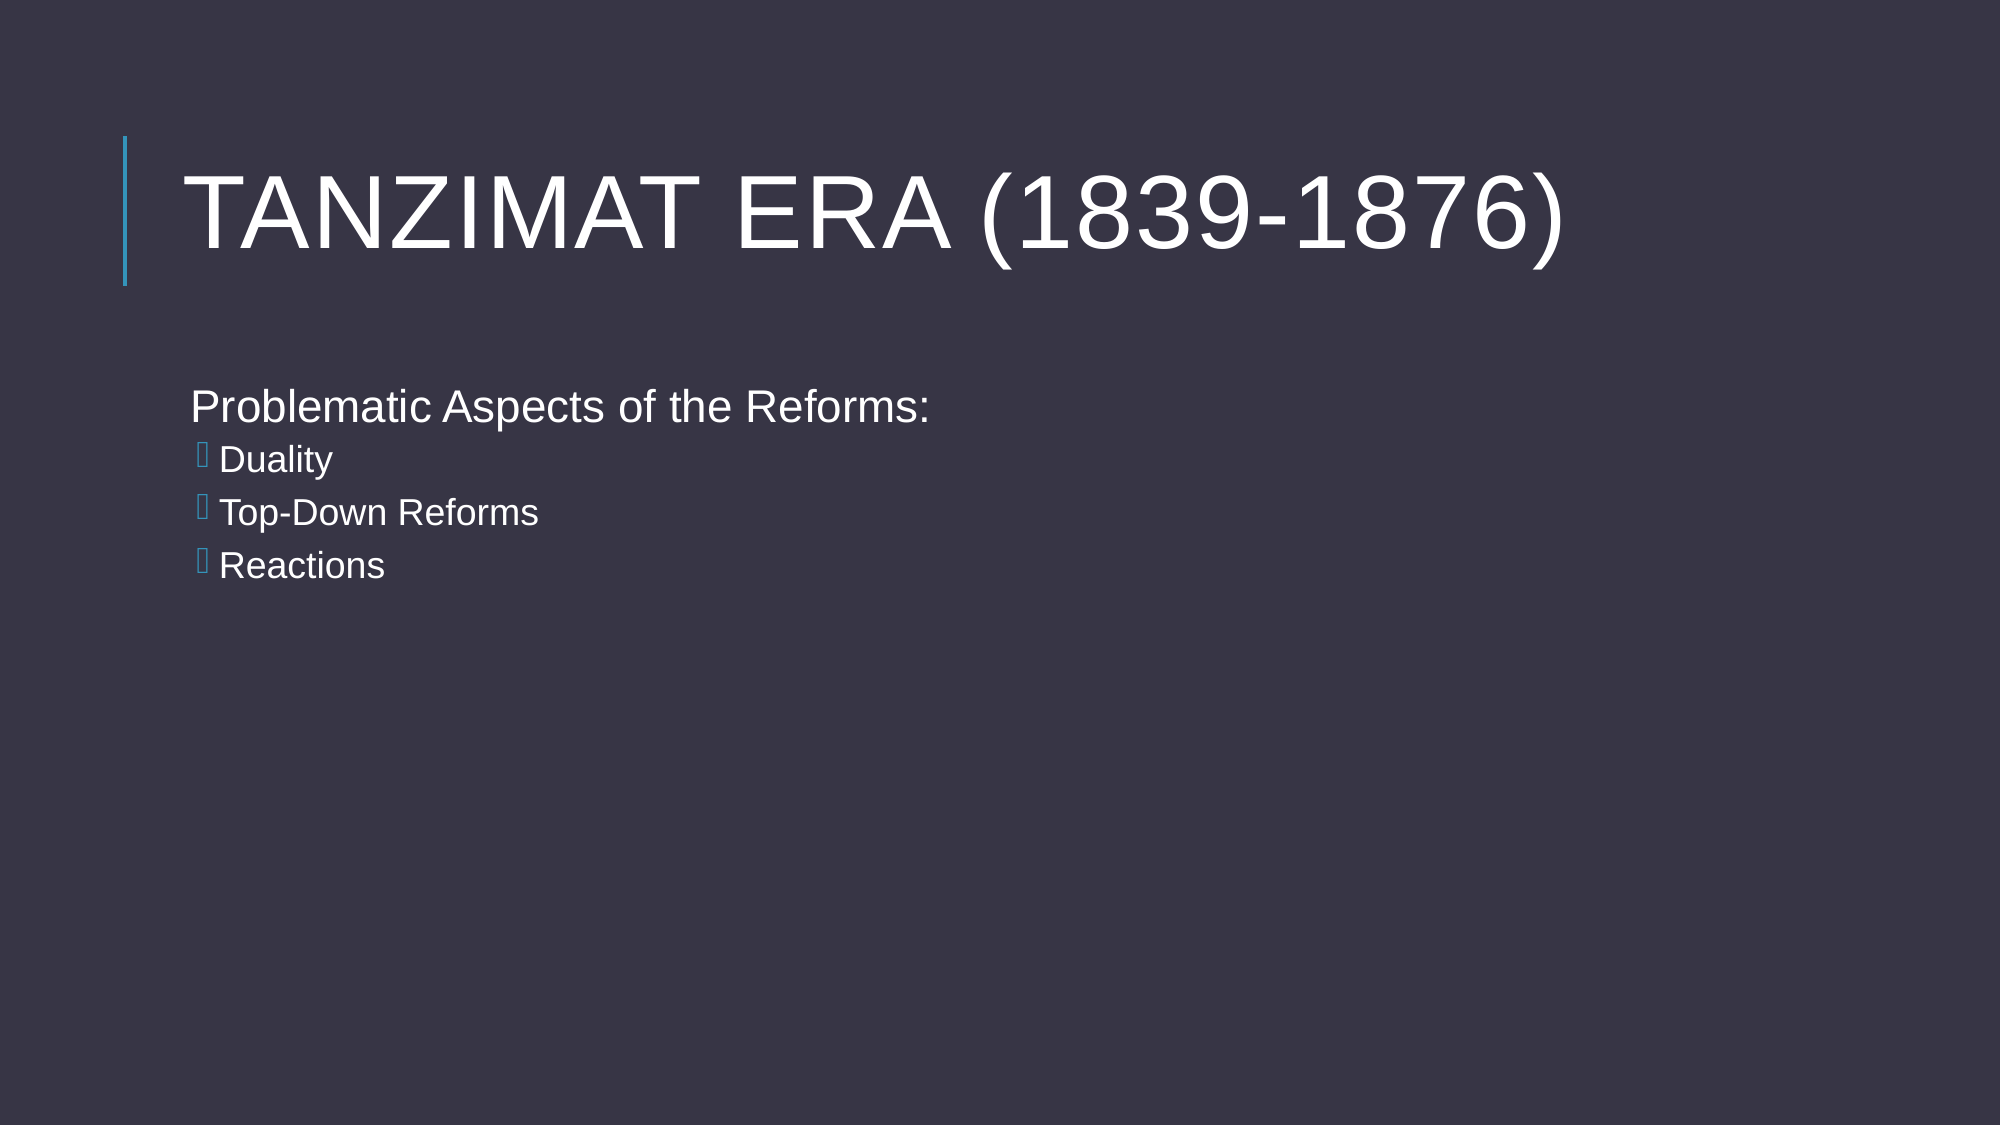

# TanzImat Era (1839-1876)
Problematic Aspects of the Reforms:
Duality
Top-Down Reforms
Reactions